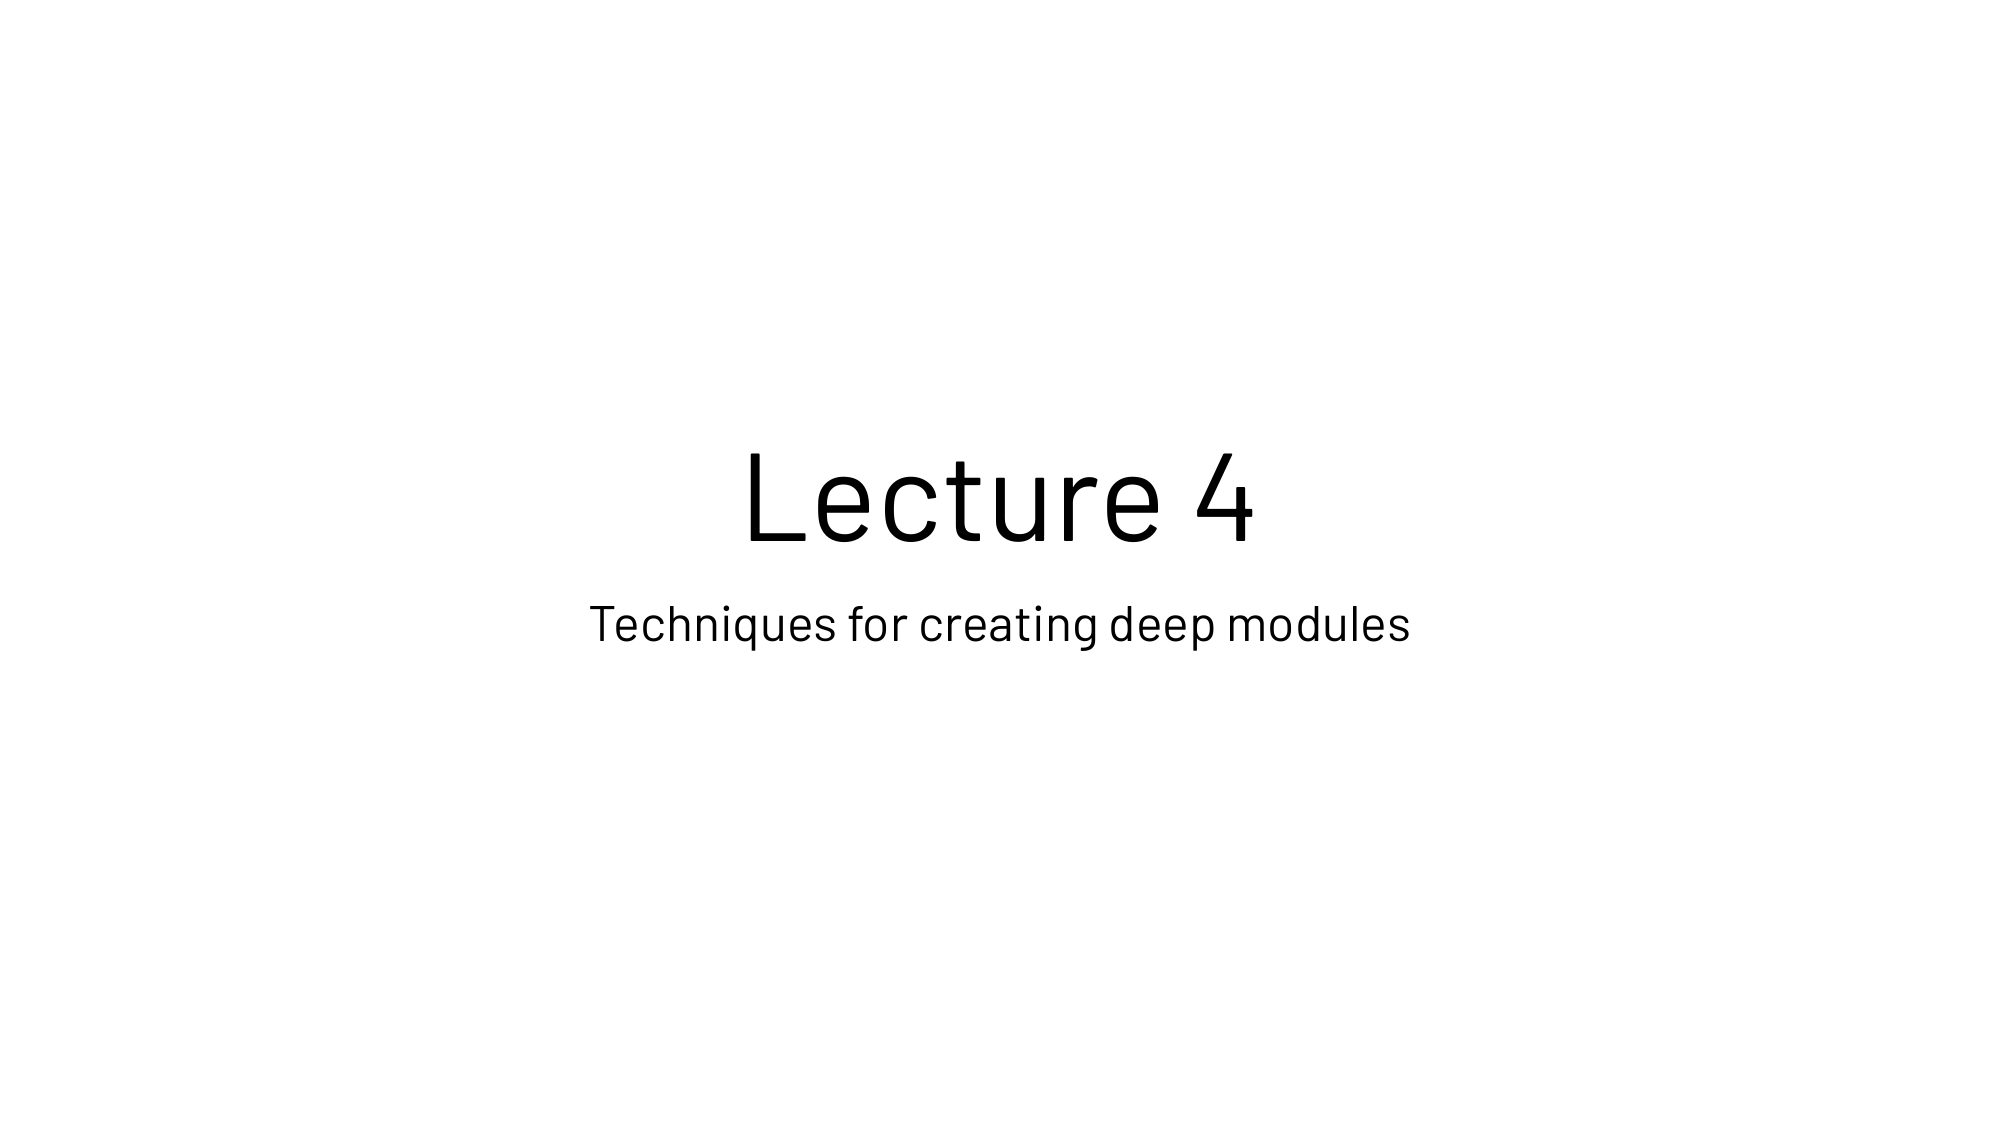

# Lecture 4
Techniques for creating deep modules